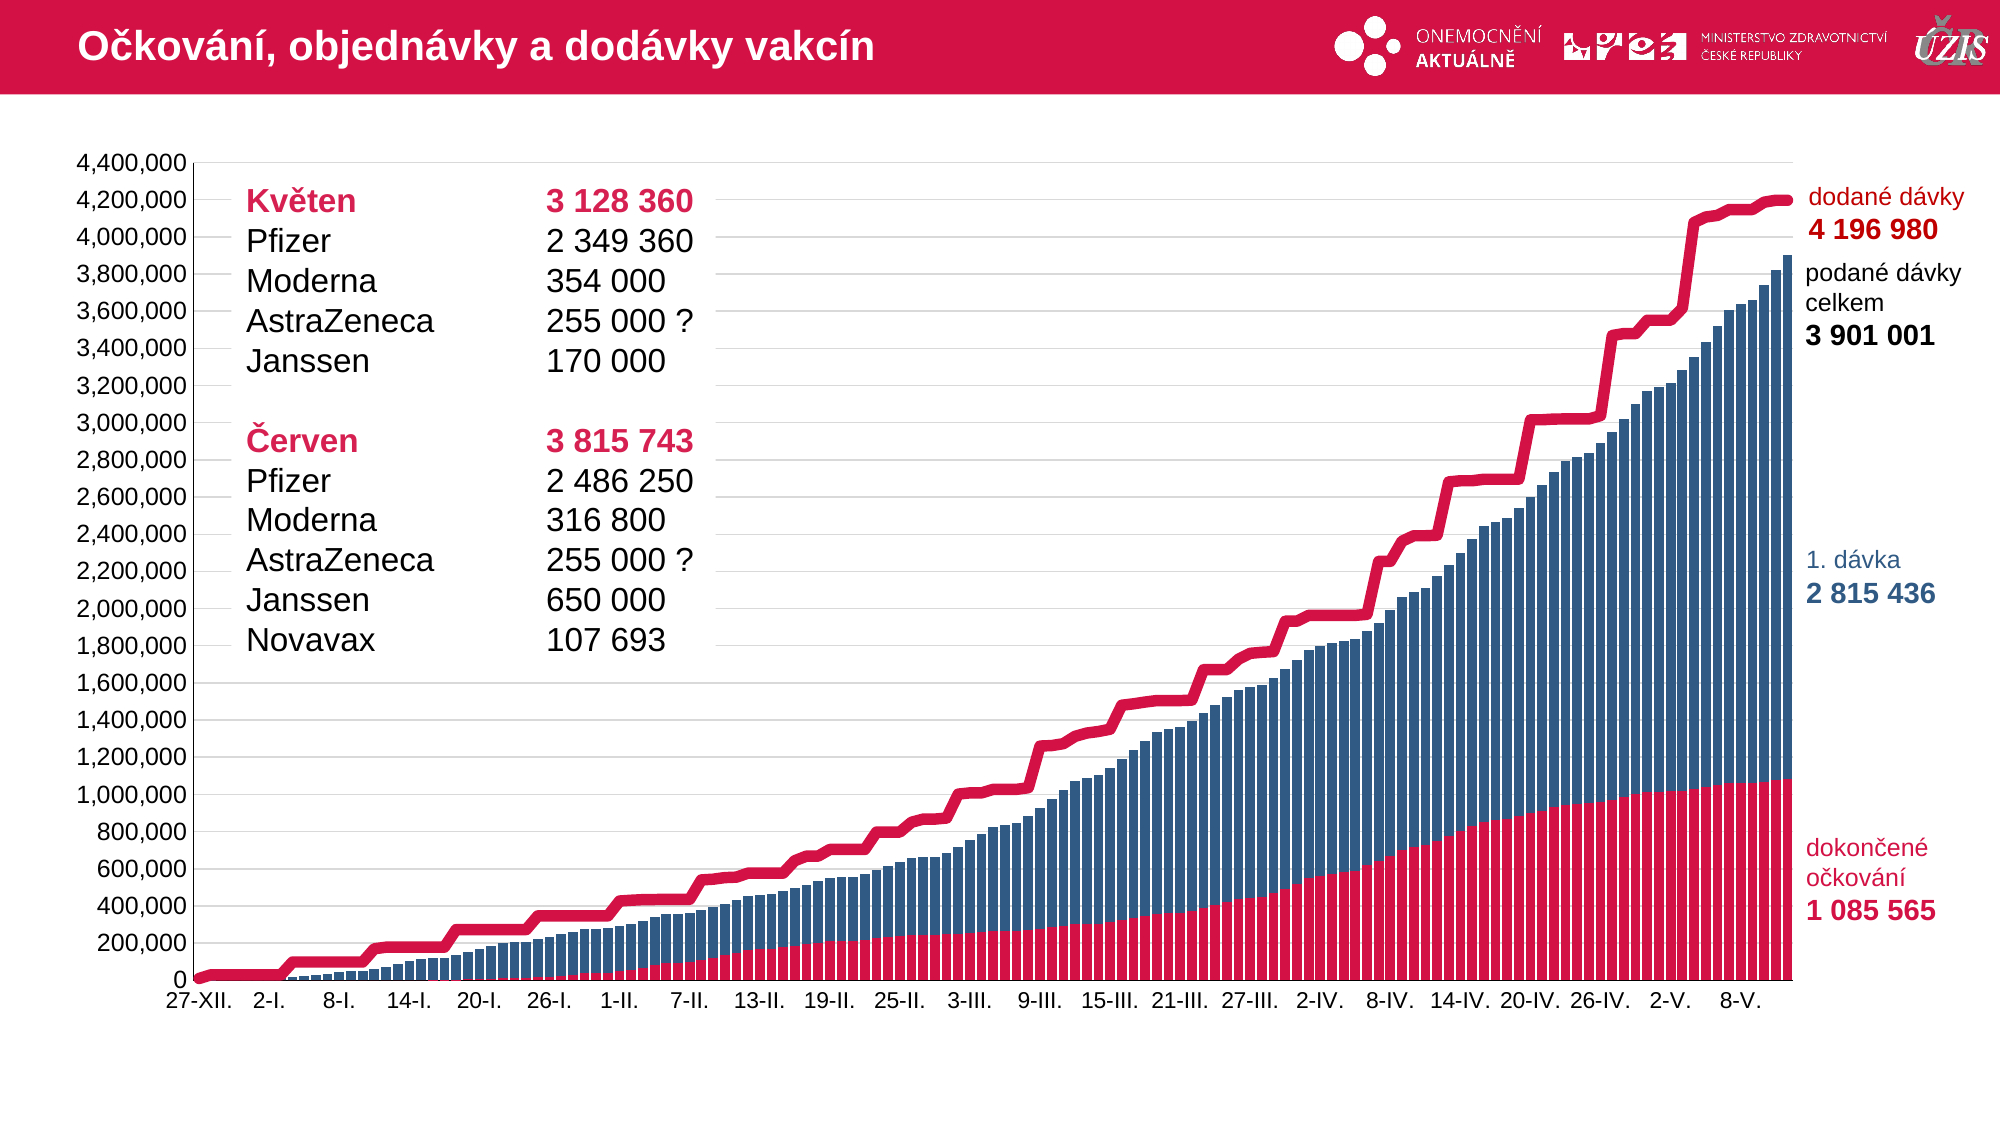

# Očkování, objednávky a dodávky vakcín

### Chart

| Category | dokončené očkování | první dávka | celkem dávek v ČR |
|---|---|---|---|
| 27-XII. | 0.0 | 1252.0 | 9750.0 |
| 28-XII. | 0.0 | 3549.0 | 29250.0 |
| 29-XII. | 0.0 | 6994.0 | 29250.0 |
| 30-XII. | 0.0 | 10469.0 | 29250.0 |
| 31-XII. | 0.0 | 11775.0 | 29250.0 |
| 1-I. | 0.0 | 12036.0 | 29250.0 |
| 2-I. | 0.0 | 13303.0 | 29250.0 |
| 3-I. | 0.0 | 14217.0 | 29250.0 |
| 4-I. | 0.0 | 17784.0 | 98475.0 |
| 5-I. | 0.0 | 22279.0 | 98475.0 |
| 6-I. | 0.0 | 28093.0 | 98475.0 |
| 7-I. | 0.0 | 36030.0 | 98475.0 |
| 8-I. | 0.0 | 45958.0 | 98475.0 |
| 9-I. | 0.0 | 47971.0 | 98475.0 |
| 10-I. | 0.0 | 49721.0 | 98475.0 |
| 11-I. | 0.0 | 59513.0 | 169650.0 |
| 12-I. | 0.0 | 72861.0 | 178050.0 |
| 13-I. | 0.0 | 86335.0 | 178050.0 |
| 14-I. | 0.0 | 101491.0 | 178050.0 |
| 15-I. | 0.0 | 115420.0 | 178050.0 |
| 16-I. | 2.0 | 118793.0 | 178050.0 |
| 17-I. | 635.0 | 121388.0 | 178050.0 |
| 18-I. | 2445.0 | 133835.0 | 272820.0 |
| 19-I. | 5143.0 | 146337.0 | 272820.0 |
| 20-I. | 7769.0 | 159884.0 | 272820.0 |
| 21-I. | 9488.0 | 175429.0 | 272820.0 |
| 22-I. | 10524.0 | 190164.0 | 272820.0 |
| 23-I. | 11389.0 | 193439.0 | 272820.0 |
| 24-I. | 12252.0 | 195683.0 | 272820.0 |
| 25-I. | 15198.0 | 205278.0 | 346530.0 |
| 26-I. | 19153.0 | 215770.0 | 346530.0 |
| 27-I. | 23641.0 | 224755.0 | 346530.0 |
| 28-I. | 29721.0 | 231785.0 | 346530.0 |
| 29-I. | 37527.0 | 237959.0 | 346530.0 |
| 30-I. | 38609.0 | 238677.0 | 346530.0 |
| 31-I. | 39778.0 | 239378.0 | 346530.0 |
| 1-II. | 47657.0 | 243316.0 | 426480.0 |
| 2-II. | 57826.0 | 247432.0 | 430680.0 |
| 3-II. | 68771.0 | 251813.0 | 433980.0 |
| 4-II. | 81676.0 | 256686.0 | 434580.0 |
| 5-II. | 92292.0 | 262117.0 | 435680.0 |
| 6-II. | 94626.0 | 262953.0 | 435680.0 |
| 7-II. | 97099.0 | 263798.0 | 435680.0 |
| 8-II. | 108439.0 | 267811.0 | 539800.0 |
| 9-II. | 120331.0 | 272870.0 | 543800.0 |
| 10-II. | 133443.0 | 278389.0 | 552500.0 |
| 11-II. | 149542.0 | 284669.0 | 555000.0 |
| 12-II. | 164175.0 | 291363.0 | 576600.0 |
| 13-II. | 167144.0 | 292931.0 | 576600.0 |
| 14-II. | 168510.0 | 293919.0 | 576600.0 |
| 15-II. | 177812.0 | 300259.0 | 576600.0 |
| 16-II. | 186824.0 | 308869.0 | 643290.0 |
| 17-II. | 195065.0 | 318526.0 | 667860.0 |
| 18-II. | 203042.0 | 330766.0 | 667860.0 |
| 19-II. | 210273.0 | 342510.0 | 703860.0 |
| 20-II. | 211435.0 | 344431.0 | 703860.0 |
| 21-II. | 212441.0 | 345454.0 | 703860.0 |
| 22-II. | 218426.0 | 355517.0 | 703860.0 |
| 23-II. | 225356.0 | 368352.0 | 797460.0 |
| 24-II. | 231348.0 | 382117.0 | 797460.0 |
| 25-II. | 236859.0 | 399972.0 | 797460.0 |
| 26-II. | 242166.0 | 416000.0 | 850360.0 |
| 27-II. | 242714.0 | 418928.0 | 867260.0 |
| 28-II. | 243256.0 | 421255.0 | 867260.0 |
| 1-III. | 246637.0 | 440530.0 | 872860.0 |
| 2-III. | 250158.0 | 467336.0 | 1001550.0 |
| 3-III. | 254626.0 | 497690.0 | 1008150.0 |
| 4-III. | 259267.0 | 530511.0 | 1008150.0 |
| 5-III. | 264615.0 | 559003.0 | 1027250.0 |
| 6-III. | 265451.0 | 570962.0 | 1027250.0 |
| 7-III. | 266280.0 | 582313.0 | 1027250.0 |
| 8-III. | 271084.0 | 611781.0 | 1036050.0 |
| 9-III. | 277409.0 | 647747.0 | 1260050.0 |
| 10-III. | 284313.0 | 688631.0 | 1262650.0 |
| 11-III. | 292622.0 | 733009.0 | 1272850.0 |
| 12-III. | 301010.0 | 771357.0 | 1312350.0 |
| 13-III. | 302291.0 | 788319.0 | 1330250.0 |
| 14-III. | 303416.0 | 800348.0 | 1338450.0 |
| 15-III. | 312155.0 | 828407.0 | 1350850.0 |
| 16-III. | 322613.0 | 866954.0 | 1479870.0 |
| 17-III. | 333054.0 | 904103.0 | 1487270.0 |
| 18-III. | 345402.0 | 941625.0 | 1496770.0 |
| 19-III. | 358927.0 | 975607.0 | 1504970.0 |
| 20-III. | 360931.0 | 990568.0 | 1504970.0 |
| 21-III. | 362461.0 | 997902.0 | 1504970.0 |
| 22-III. | 374821.0 | 1021975.0 | 1507170.0 |
| 23-III. | 388050.0 | 1048229.0 | 1671070.0 |
| 24-III. | 403667.0 | 1074732.0 | 1671070.0 |
| 25-III. | 421445.0 | 1100773.0 | 1671070.0 |
| 26-III. | 438846.0 | 1125250.0 | 1727670.0 |
| 27-III. | 443653.0 | 1133584.0 | 1759170.0 |
| 28-III. | 447761.0 | 1139058.0 | 1764870.0 |
| 29-III. | 468335.0 | 1157881.0 | 1768270.0 |
| 30-III. | 490375.0 | 1182292.0 | 1932070.0 |
| 31-III. | 517306.0 | 1205098.0 | 1932070.0 |
| 1-IV. | 549141.0 | 1230353.0 | 1963670.0 |
| 2-IV. | 561840.0 | 1237062.0 | 1963670.0 |
| 3-IV. | 572714.0 | 1240523.0 | 1963670.0 |
| 4-IV. | 581449.0 | 1242976.0 | 1963670.0 |
| 5-IV. | 588588.0 | 1245265.0 | 1963670.0 |
| 6-IV. | 617722.0 | 1261165.0 | 1968970.0 |
| 7-IV. | 639753.0 | 1284225.0 | 2254450.0 |
| 8-IV. | 670519.0 | 1322040.0 | 2254450.0 |
| 9-IV. | 700357.0 | 1360420.0 | 2362350.0 |
| 10-IV. | 715544.0 | 1375664.0 | 2391950.0 |
| 11-IV. | 725526.0 | 1385314.0 | 2391950.0 |
| 12-IV. | 750252.0 | 1422731.0 | 2394850.0 |
| 13-IV. | 776040.0 | 1458162.0 | 2681500.0 |
| 14-IV. | 803251.0 | 1496326.0 | 2687600.0 |
| 15-IV. | 828762.0 | 1543443.0 | 2687600.0 |
| 16-IV. | 854276.0 | 1587472.0 | 2695900.0 |
| 17-IV. | 863255.0 | 1603909.0 | 2695900.0 |
| 18-IV. | 868193.0 | 1616785.0 | 2695900.0 |
| 19-IV. | 883493.0 | 1660213.0 | 2695900.0 |
| 20-IV. | 899220.0 | 1701949.0 | 3015950.0 |
| 21-IV. | 913305.0 | 1749021.0 | 3015950.0 |
| 22-IV. | 930567.0 | 1802820.0 | 3019650.0 |
| 23-IV. | 942502.0 | 1851950.0 | 3020200.0 |
| 24-IV. | 947683.0 | 1869483.0 | 3020200.0 |
| 25-IV. | 951655.0 | 1883934.0 | 3020200.0 |
| 26-IV. | 959101.0 | 1932324.0 | 3038100.0 |
| 27-IV. | 971191.0 | 1979700.0 | 3469420.0 |
| 28-IV. | 985053.0 | 2036400.0 | 3479720.0 |
| 29-IV. | 1000695.0 | 2099509.0 | 3479720.0 |
| 30-IV. | 1010485.0 | 2159500.0 | 3551120.0 |
| 1-V. | 1013810.0 | 2178529.0 | 3551120.0 |
| 2-V. | 1016027.0 | 2197160.0 | 3551120.0 |
| 3-V. | 1020977.0 | 2262496.0 | 3616120.0 |
| 4-V. | 1029167.0 | 2326467.0 | 4076680.0 |
| 5-V. | 1038415.0 | 2396590.0 | 4106680.0 |
| 6-V. | 1048912.0 | 2473815.0 | 4115030.0 |
| 7-V. | 1058761.0 | 2548058.0 | 4146880.0 |
| 8-V. | 1060446.0 | 2577085.0 | 4146880.0 |
| 9-V. | 1061603.0 | 2601075.0 | 4146880.0 |
| 10-V. | 1068633.0 | 2670197.0 | 4186180.0 |
| 11-V. | 1077191.0 | 2741977.0 | 4196980.0 |
| 12-V. | 1085565.0 | 2815436.0 | 4196980.0 |
Květen		3 128 360
Pfizer		2 349 360
Moderna		354 000
AstraZeneca	255 000 ?
Janssen		170 000

Červen		3 815 743
Pfizer		2 486 250
Moderna		316 800
AstraZeneca	255 000 ?
Janssen		650 000
Novavax		107 693
dodané dávky
4 196 980
podané dávky celkem
3 901 001
1. dávka
2 815 436
dokončené
očkování
1 085 565